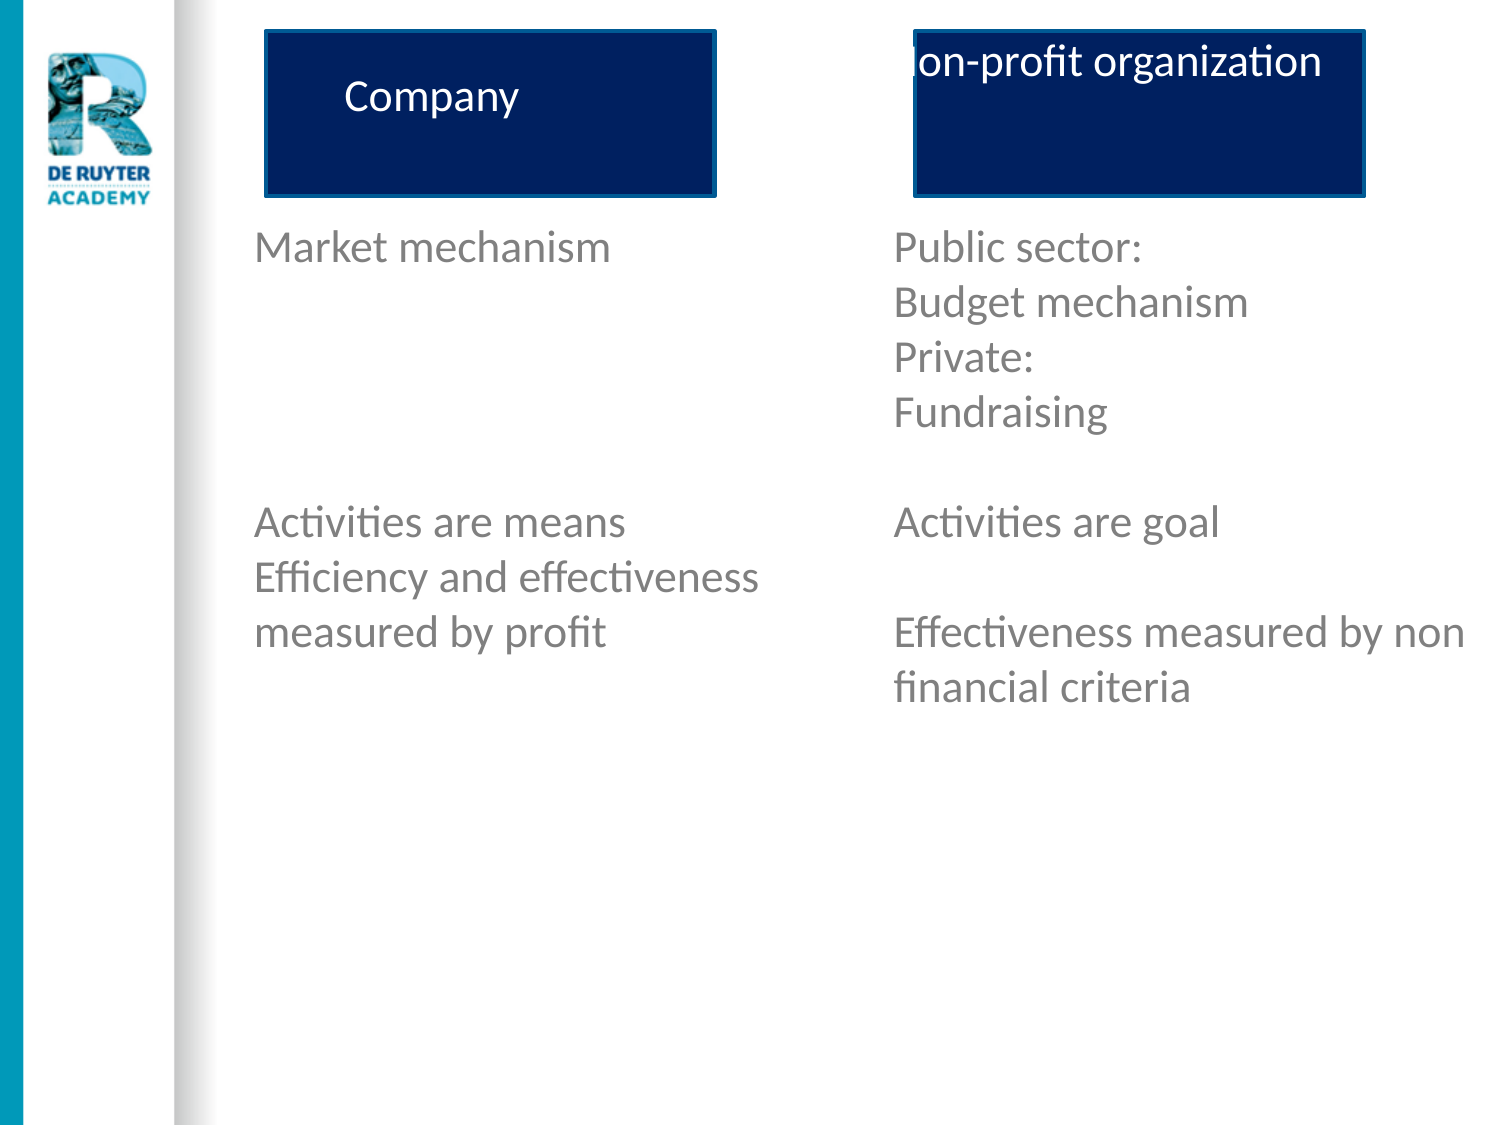

Non-profit organization

Company
Market mechanism

Activities are means
Efficiency and effectiveness measured by profit
Public sector:
Budget mechanism
Private:
Fundraising

Activities are goal

Effectiveness measured by non financial criteria